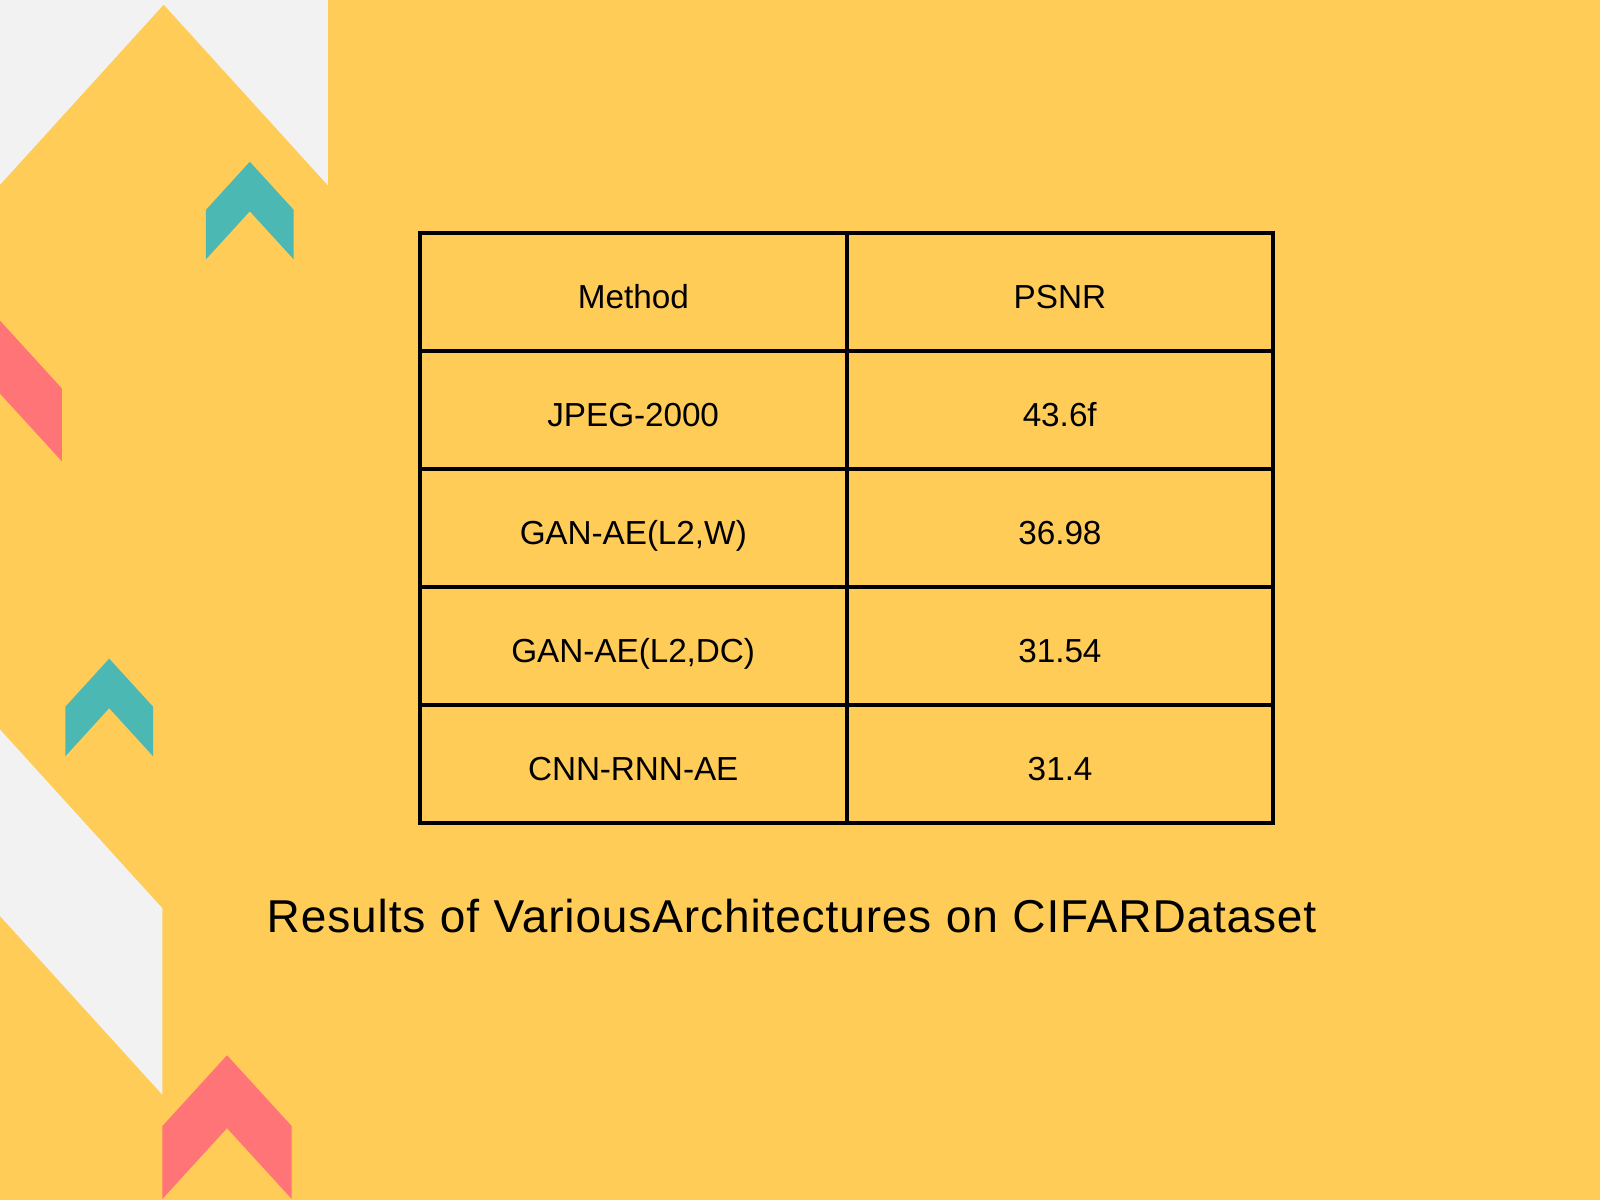

| Method | PSNR |
| --- | --- |
| JPEG-2000 | 43.6f |
| GAN-AE(L2,W) | 36.98 |
| GAN-AE(L2,DC) | 31.54 |
| CNN-RNN-AE | 31.4 |

Results of VariousArchitectures on CIFARDataset